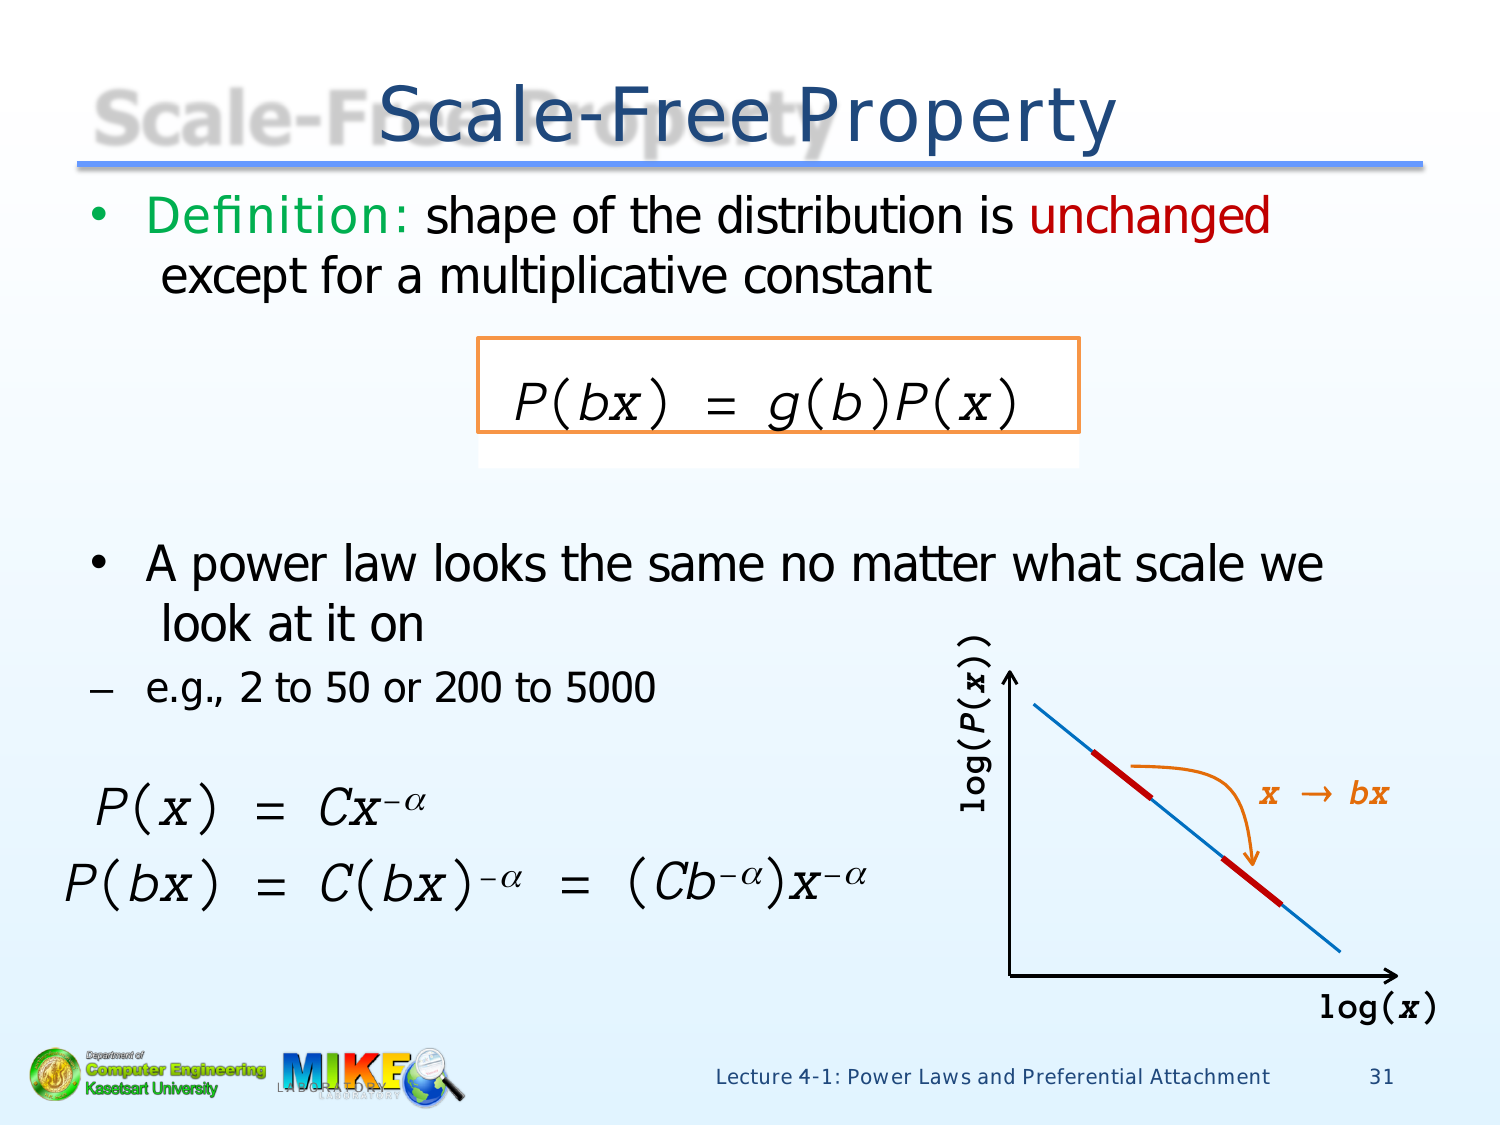

# Scale-Free Property
Definition: shape of the distribution is unchanged  except for a multiplicative constant

P(bx) = g(b)P(x)
A power law looks the same no matter what scale we  look at it on
–	e.g., 2 to 50 or 200 to 5000
log(P(x))

P(x) = Cx–α  P(bx) = C(bx)–α

x → bx
= (Cb–α)x–α

log(x)
Lecture 4-1: Power Laws and Preferential Attachment
31